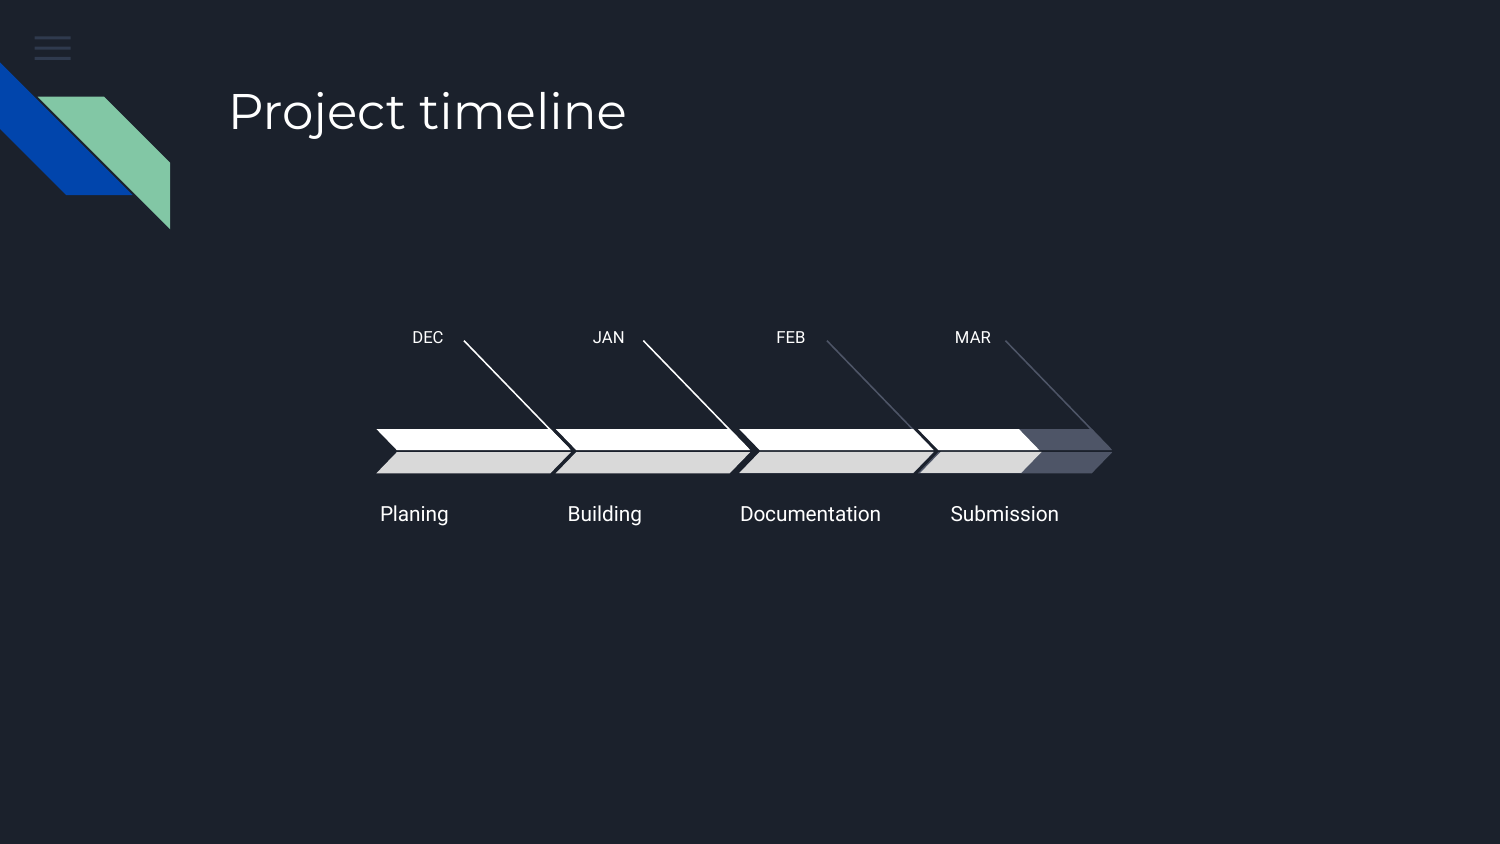

# Project timeline
DEC

JAN

FEB

MAR

Planing
Building
Documentation
Submission